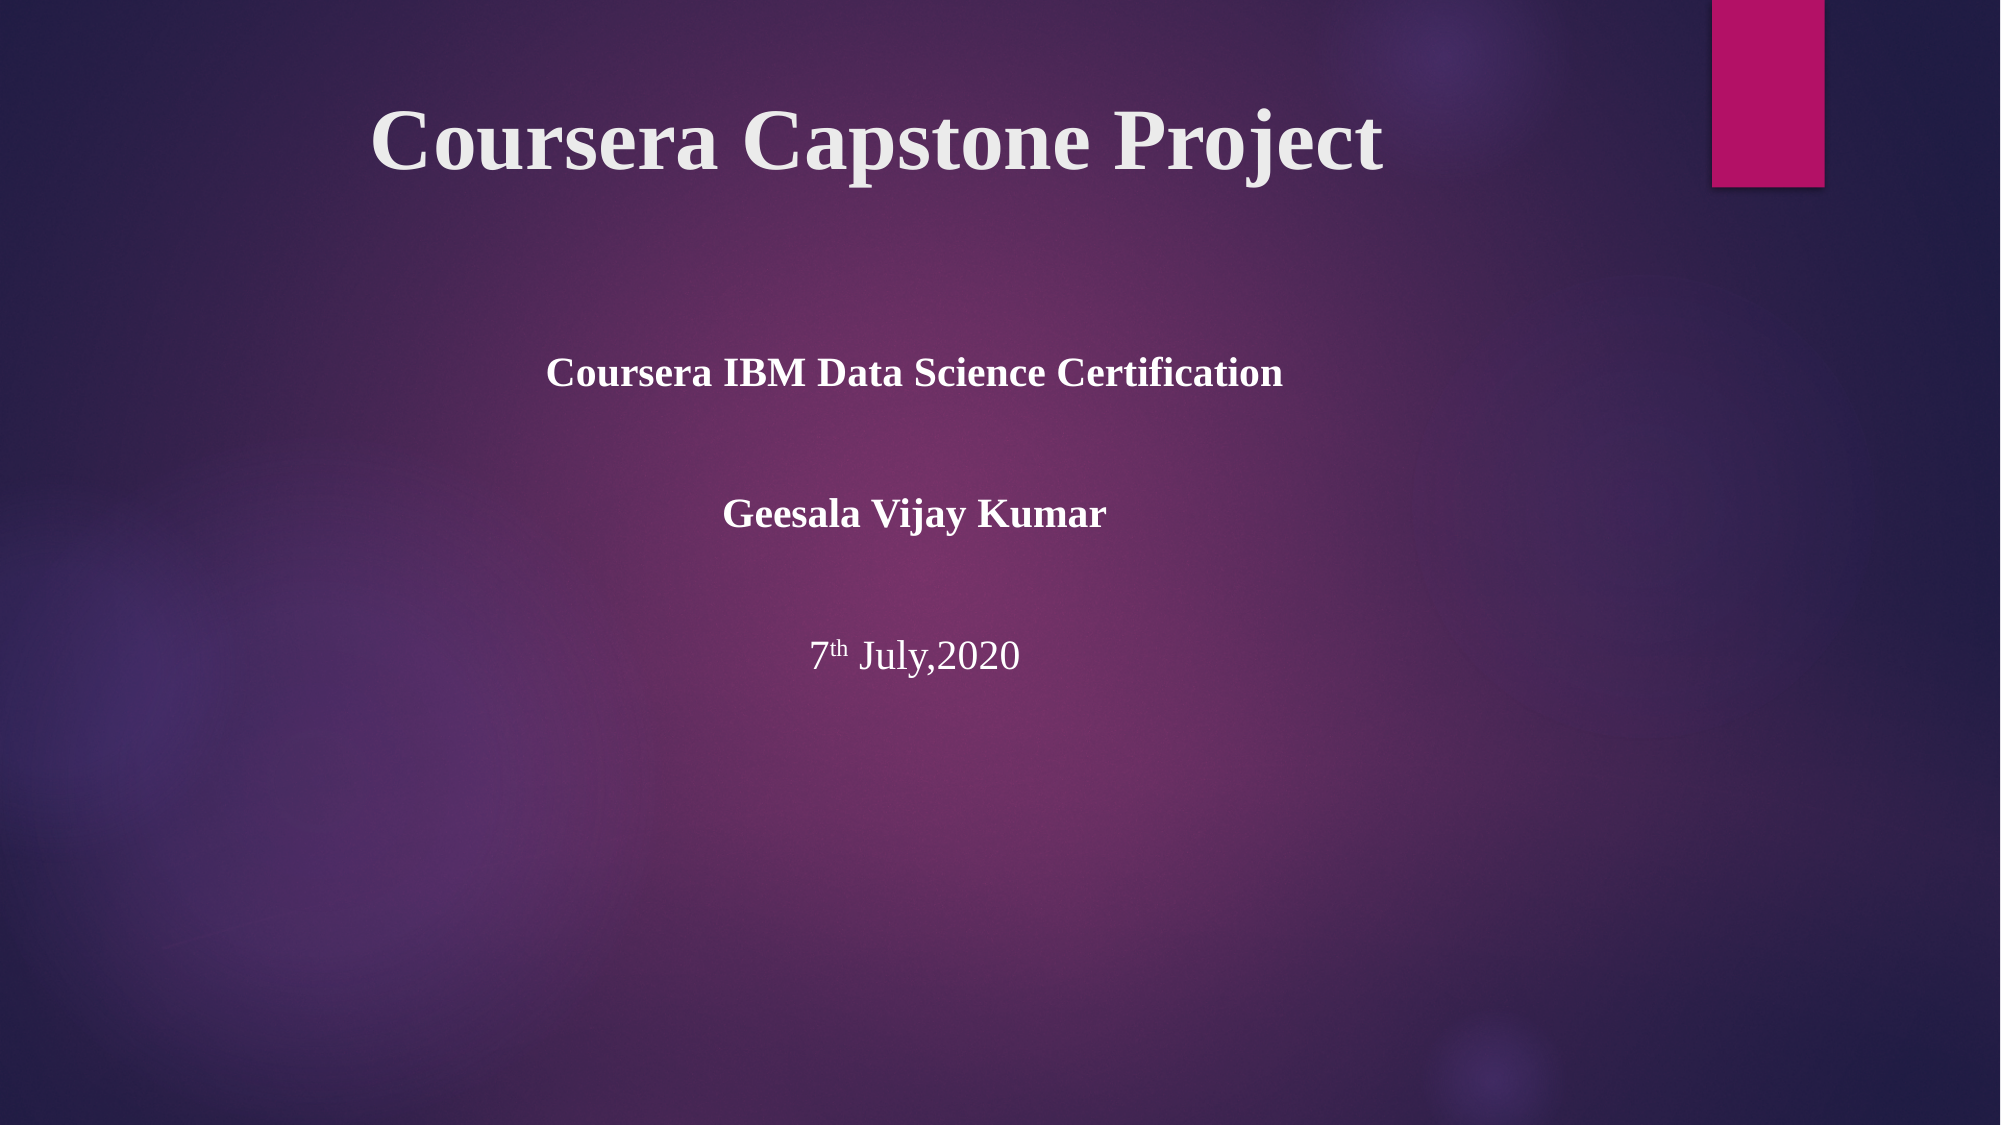

# Coursera Capstone Project
Coursera IBM Data Science Certification

Geesala Vijay Kumar

7th July,2020